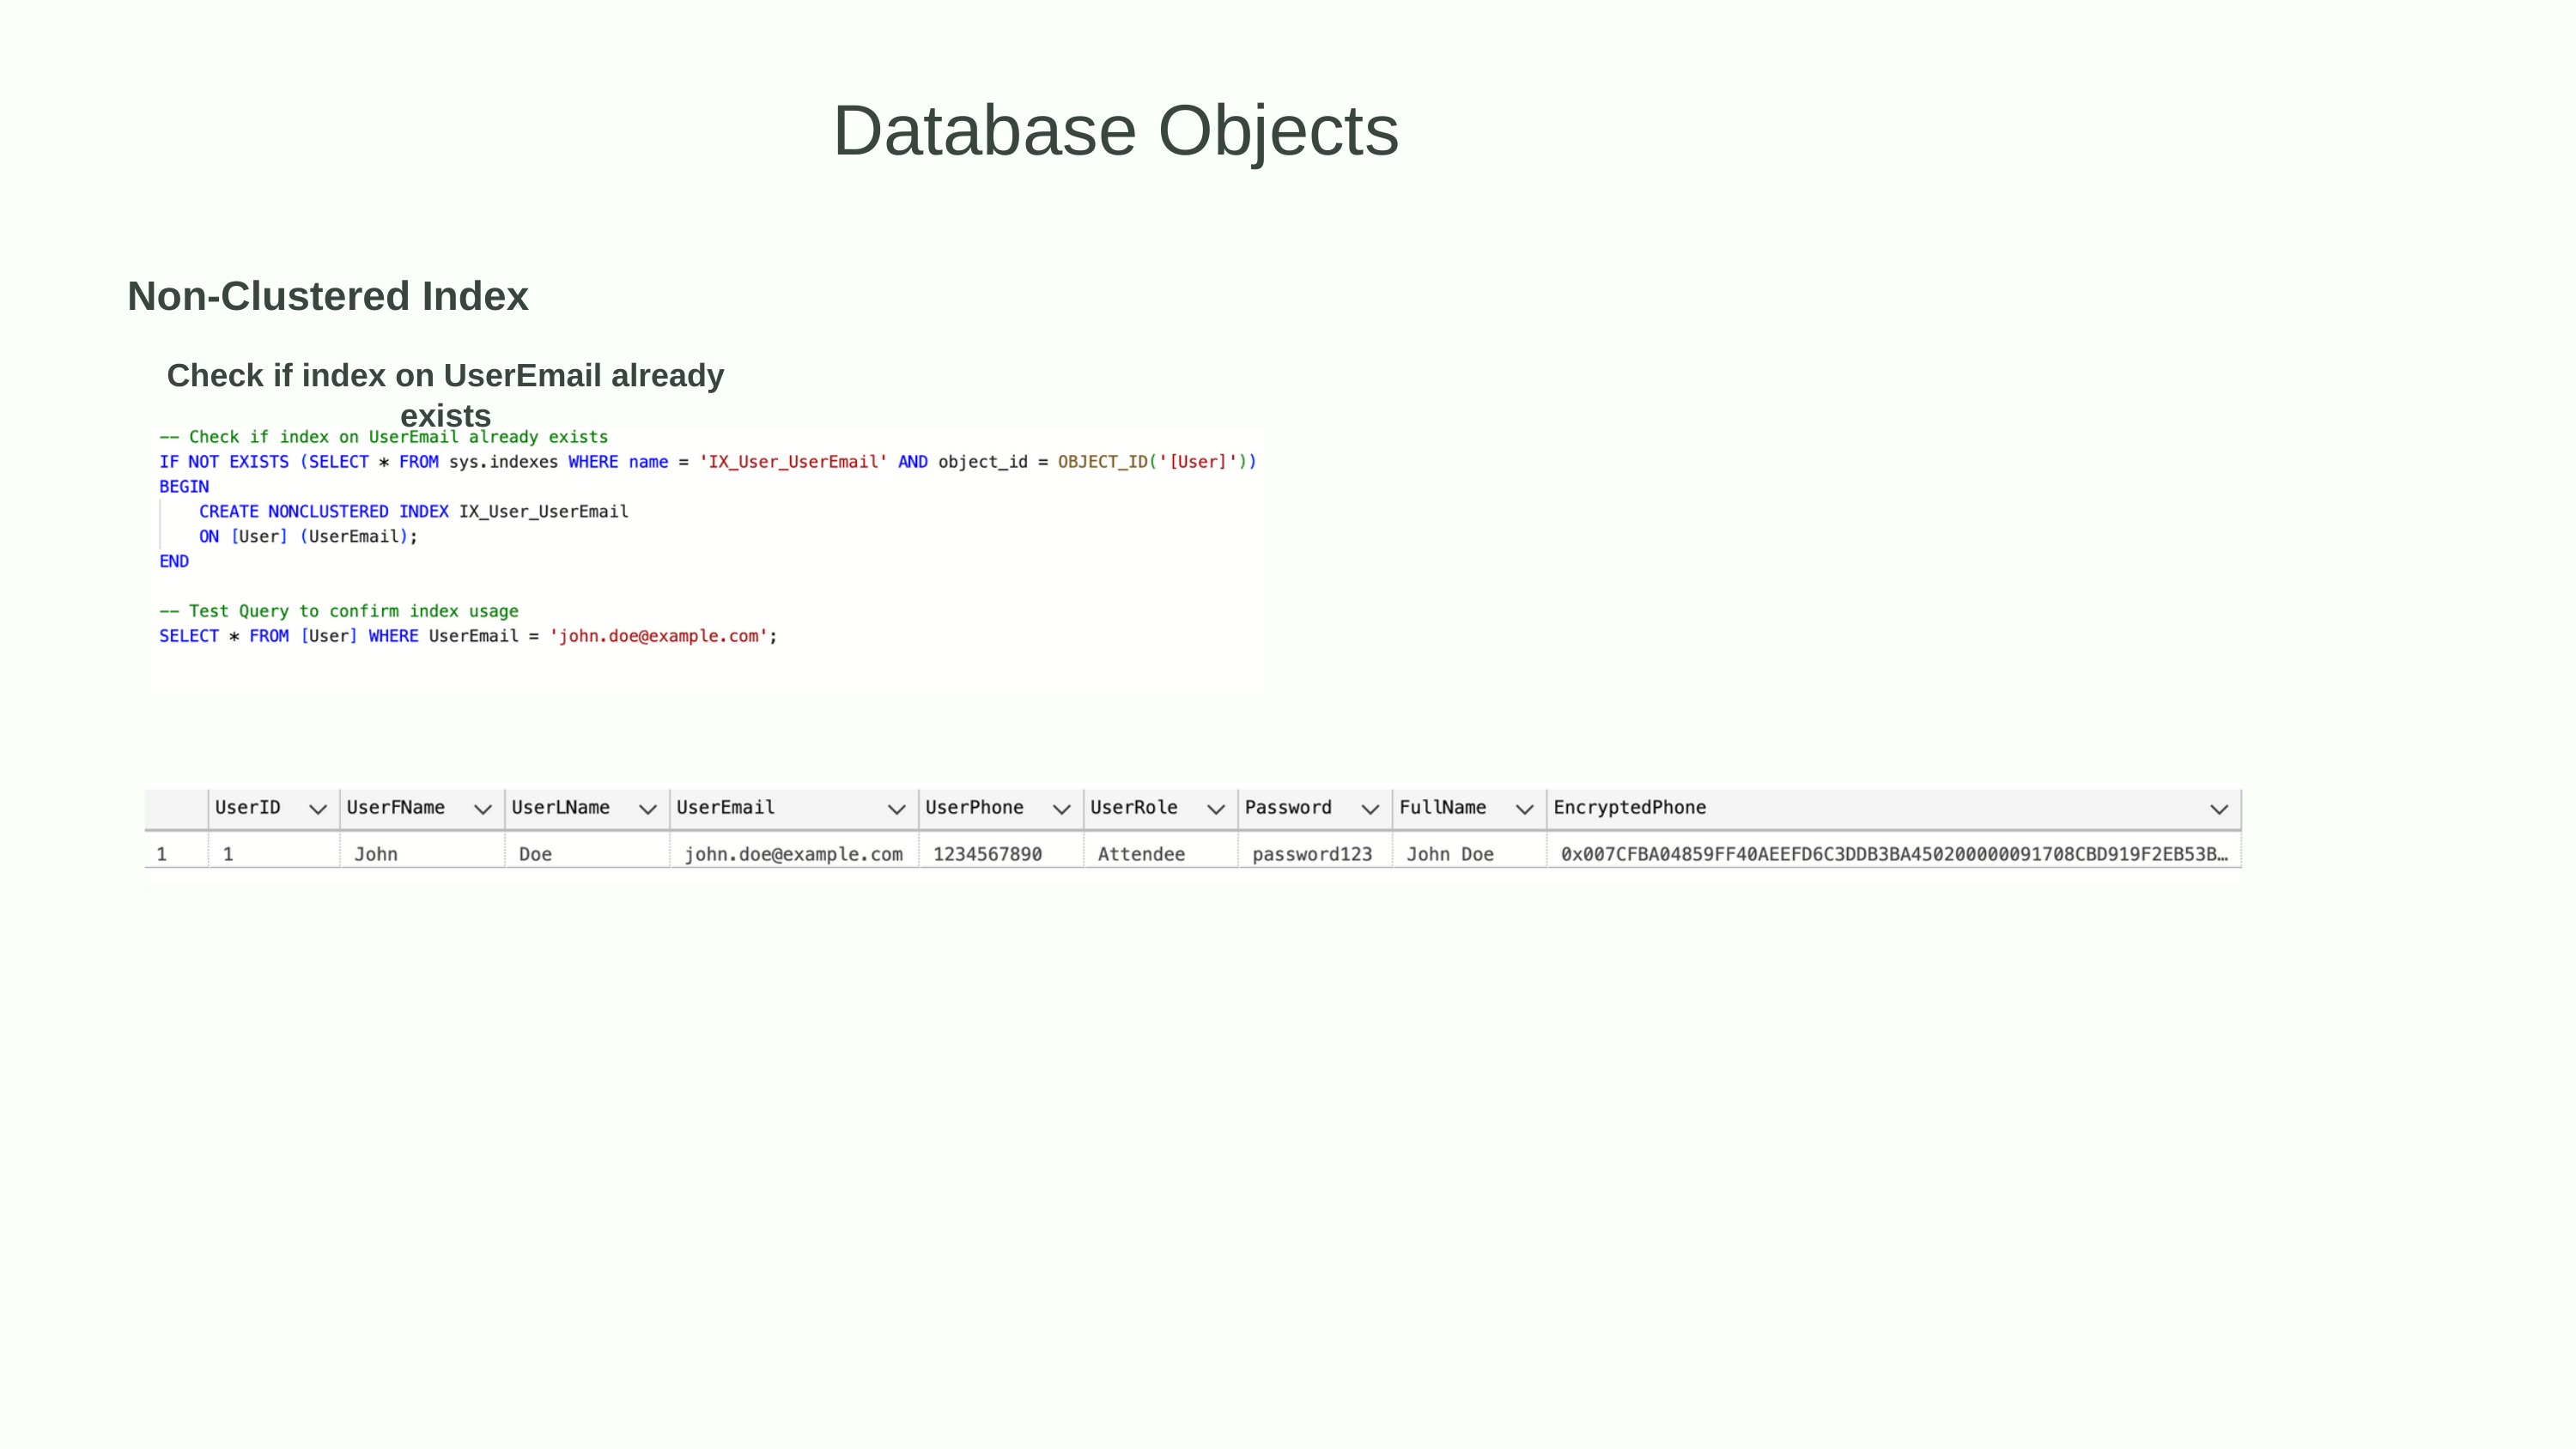

Database Objects
Non-Clustered Index
Check if index on UserEmail already exists